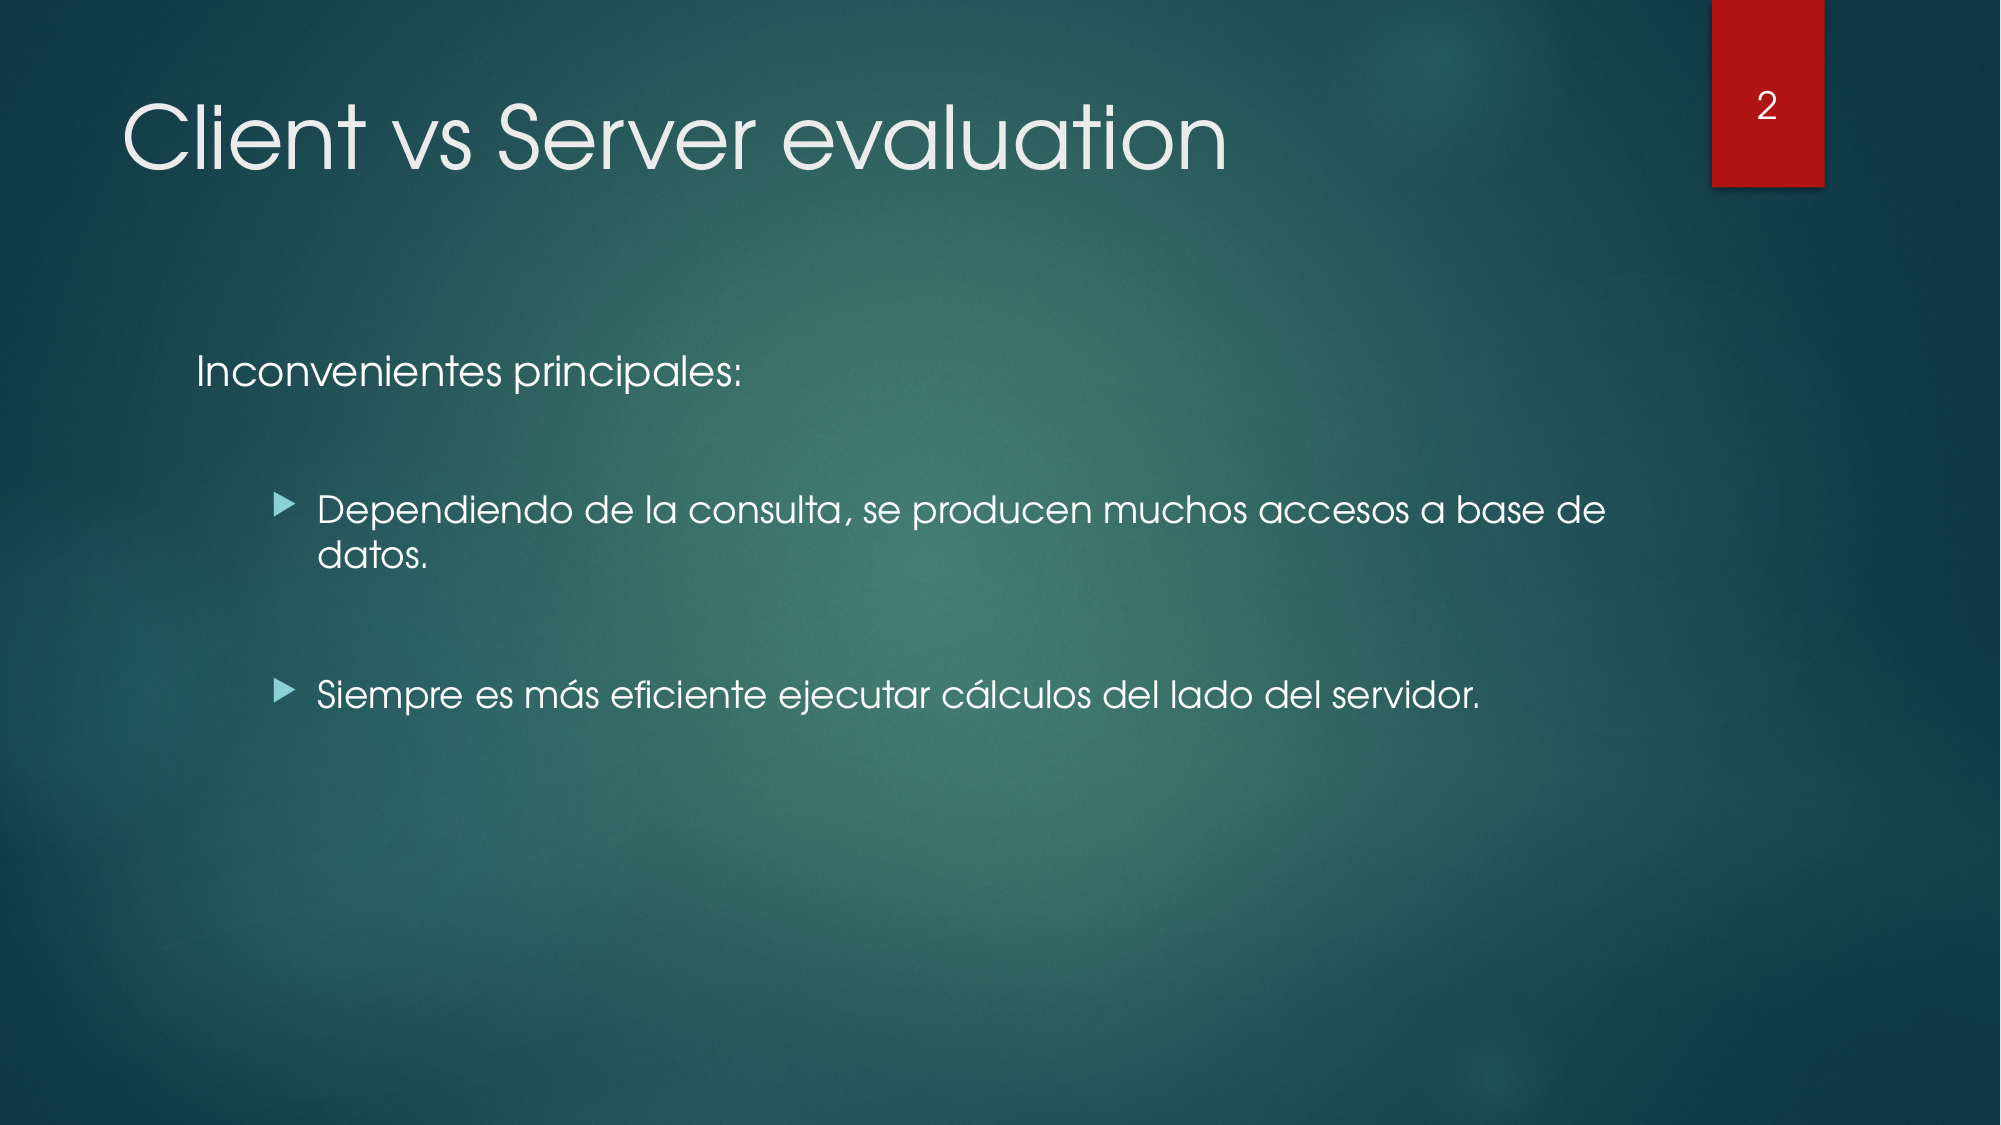

# Client vs Server evaluation
2
Inconvenientes principales:

Dependiendo de la consulta, se producen muchos accesos a base de datos.

Siempre es más eficiente ejecutar cálculos del lado del servidor.